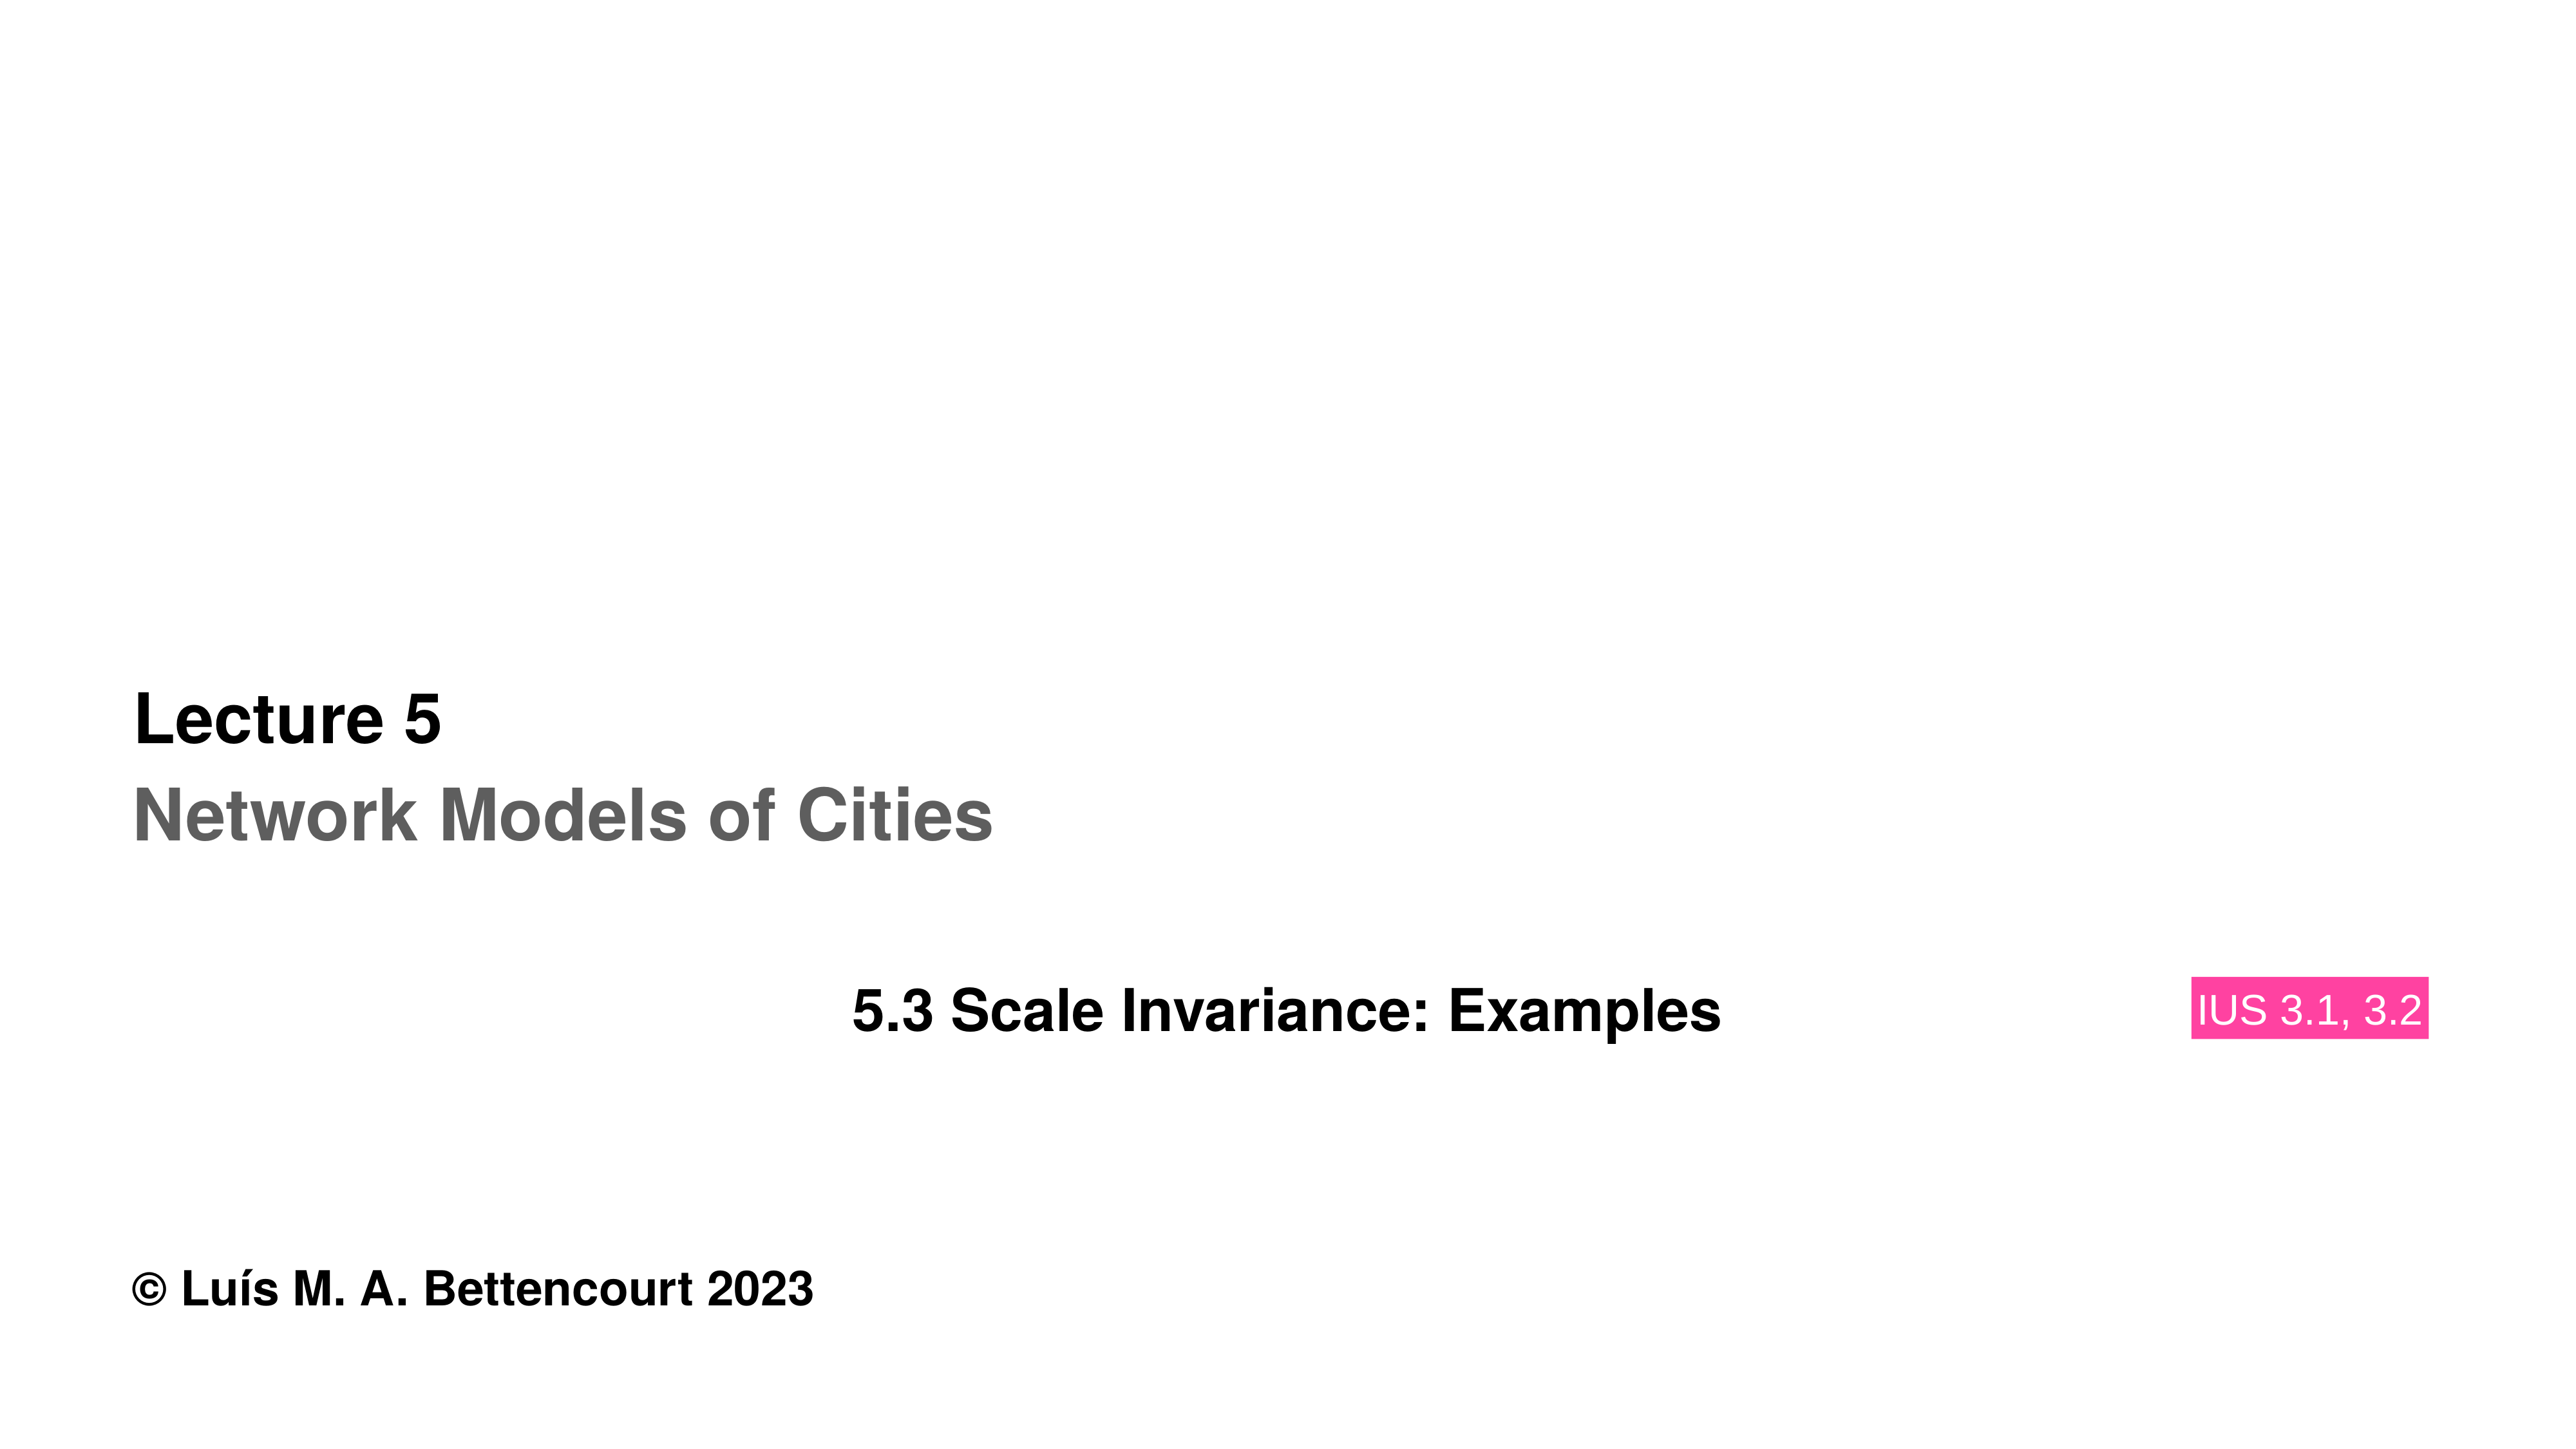

# Lecture 5
Network Models of Cities
5.3 Scale Invariance: Examples
IUS 3.1, 3.2
© Luís M. A. Bettencourt 2023